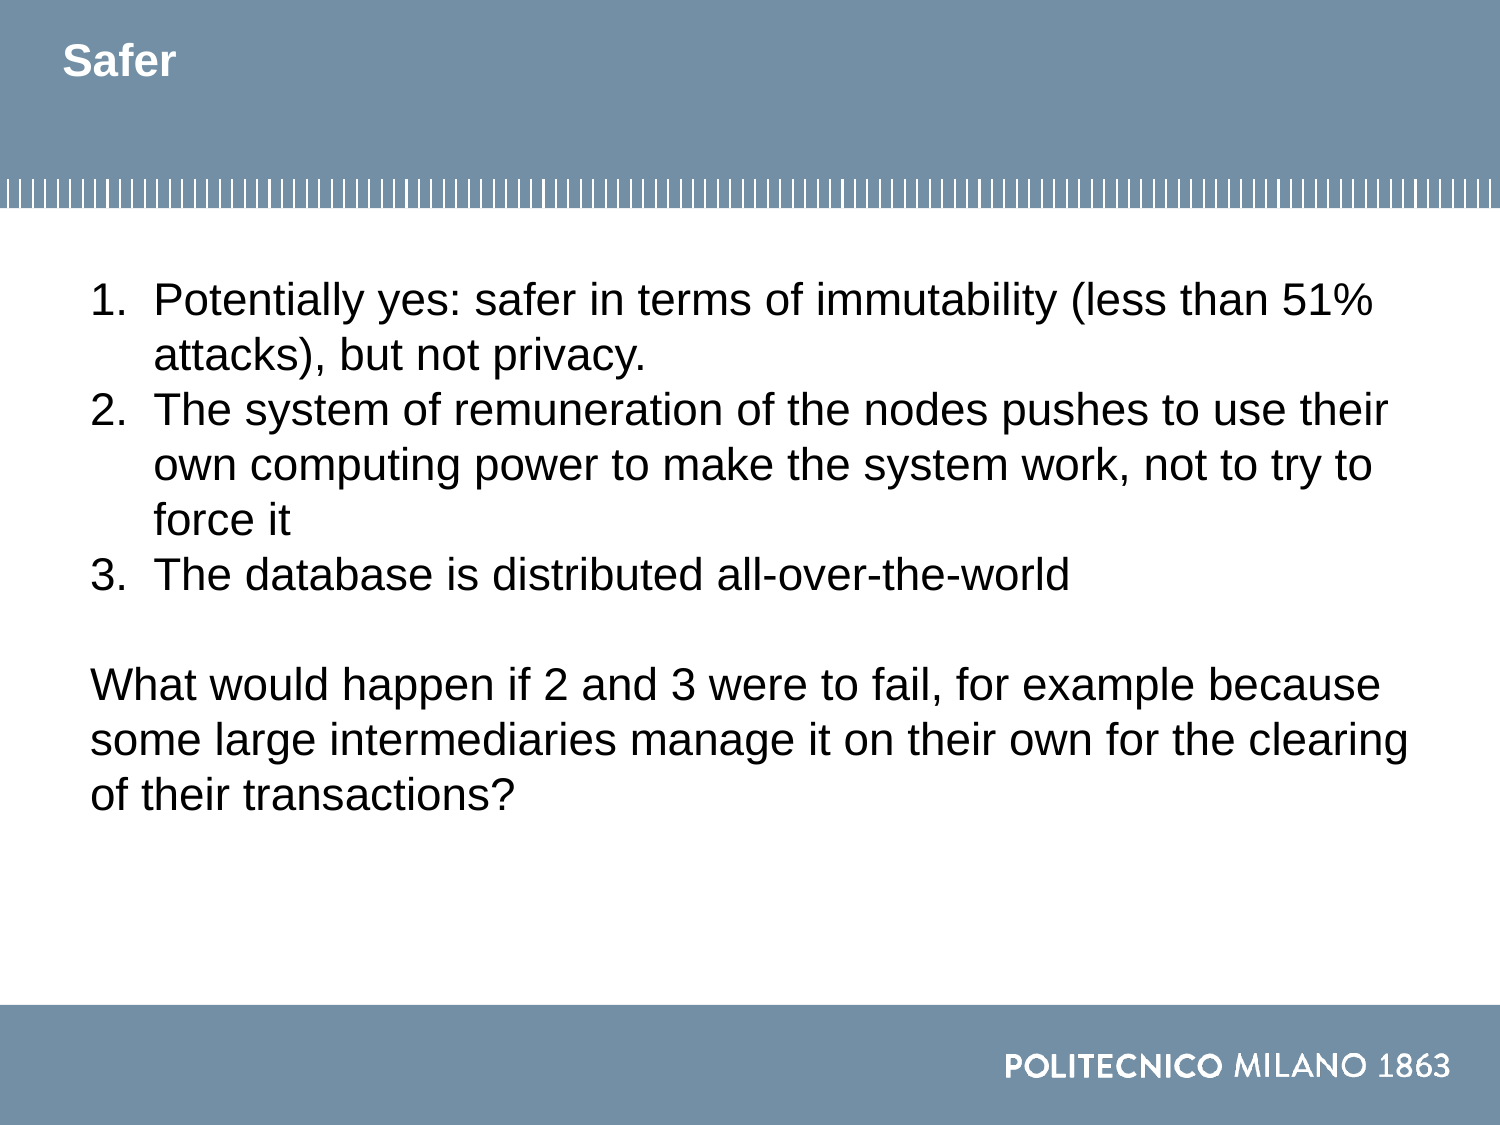

# Safer
Potentially yes: safer in terms of immutability (less than 51% attacks), but not privacy.
The system of remuneration of the nodes pushes to use their own computing power to make the system work, not to try to force it
The database is distributed all-over-the-world

What would happen if 2 and 3 were to fail, for example because some large intermediaries manage it on their own for the clearing of their transactions?